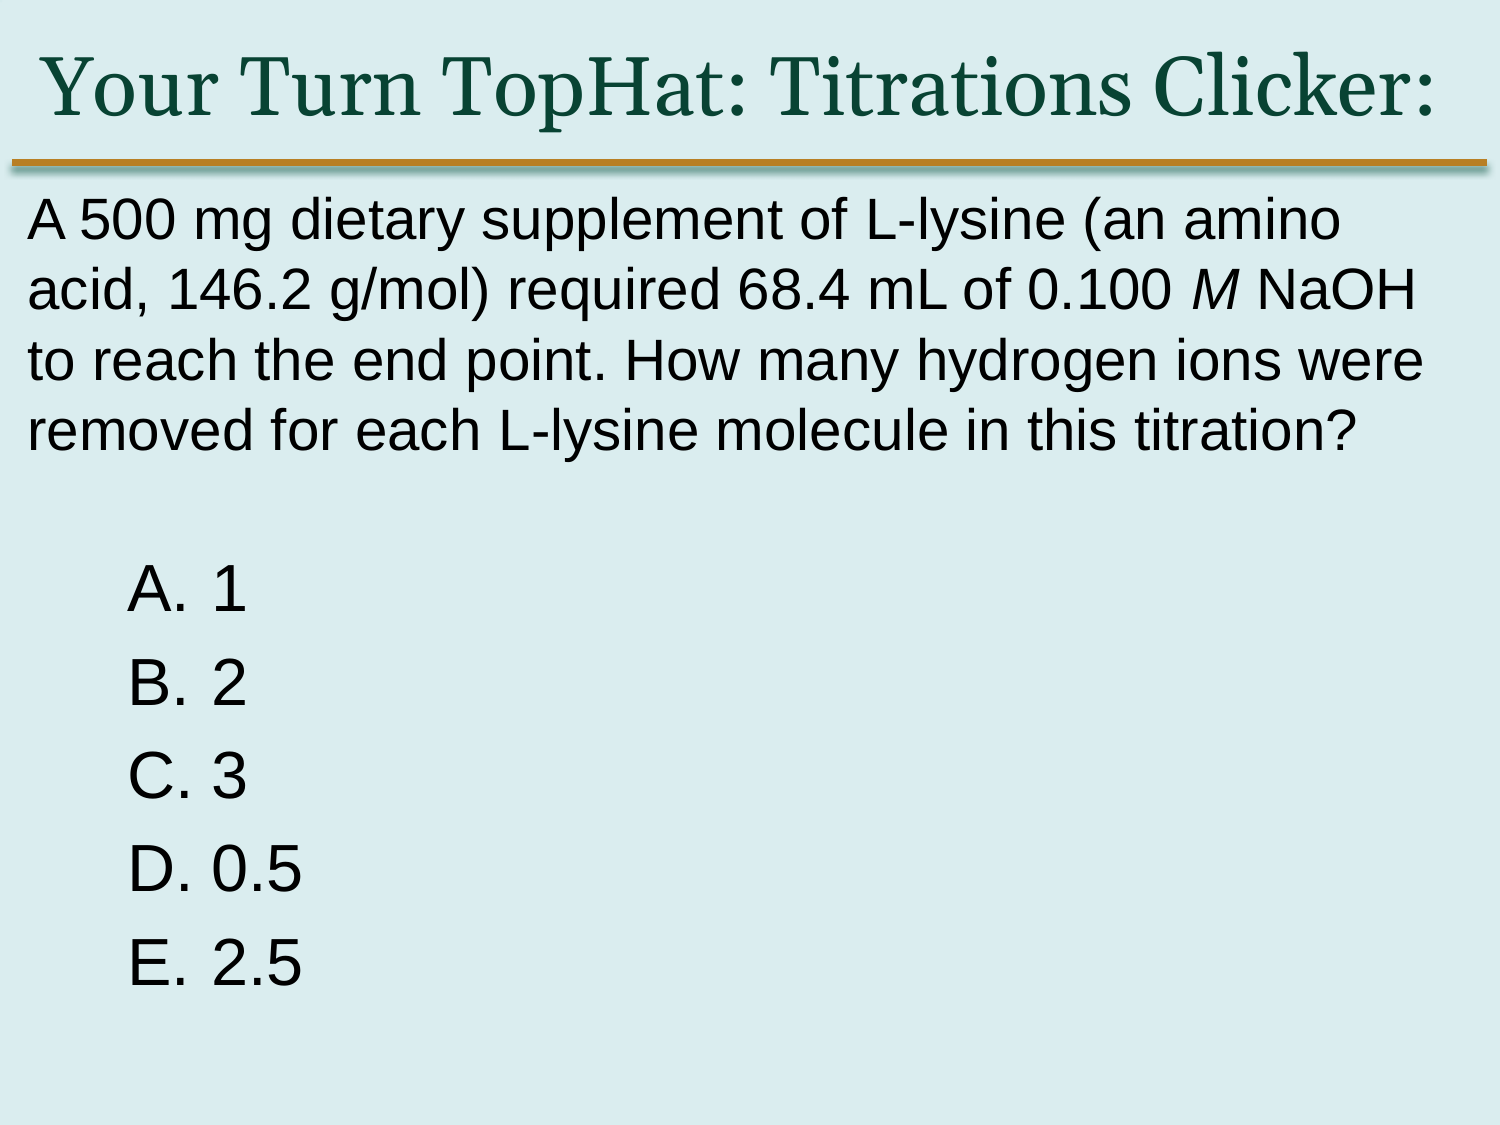

Your Turn TopHat: Titrations Clicker:
# A 500 mg dietary supplement of l-lysine (an amino acid, 146.2 g/mol) required 68.4 mL of 0.100 M NaOH to reach the end point. How many hydrogen ions were removed for each l-lysine molecule in this titration?
1
2
3
0.5
2.5